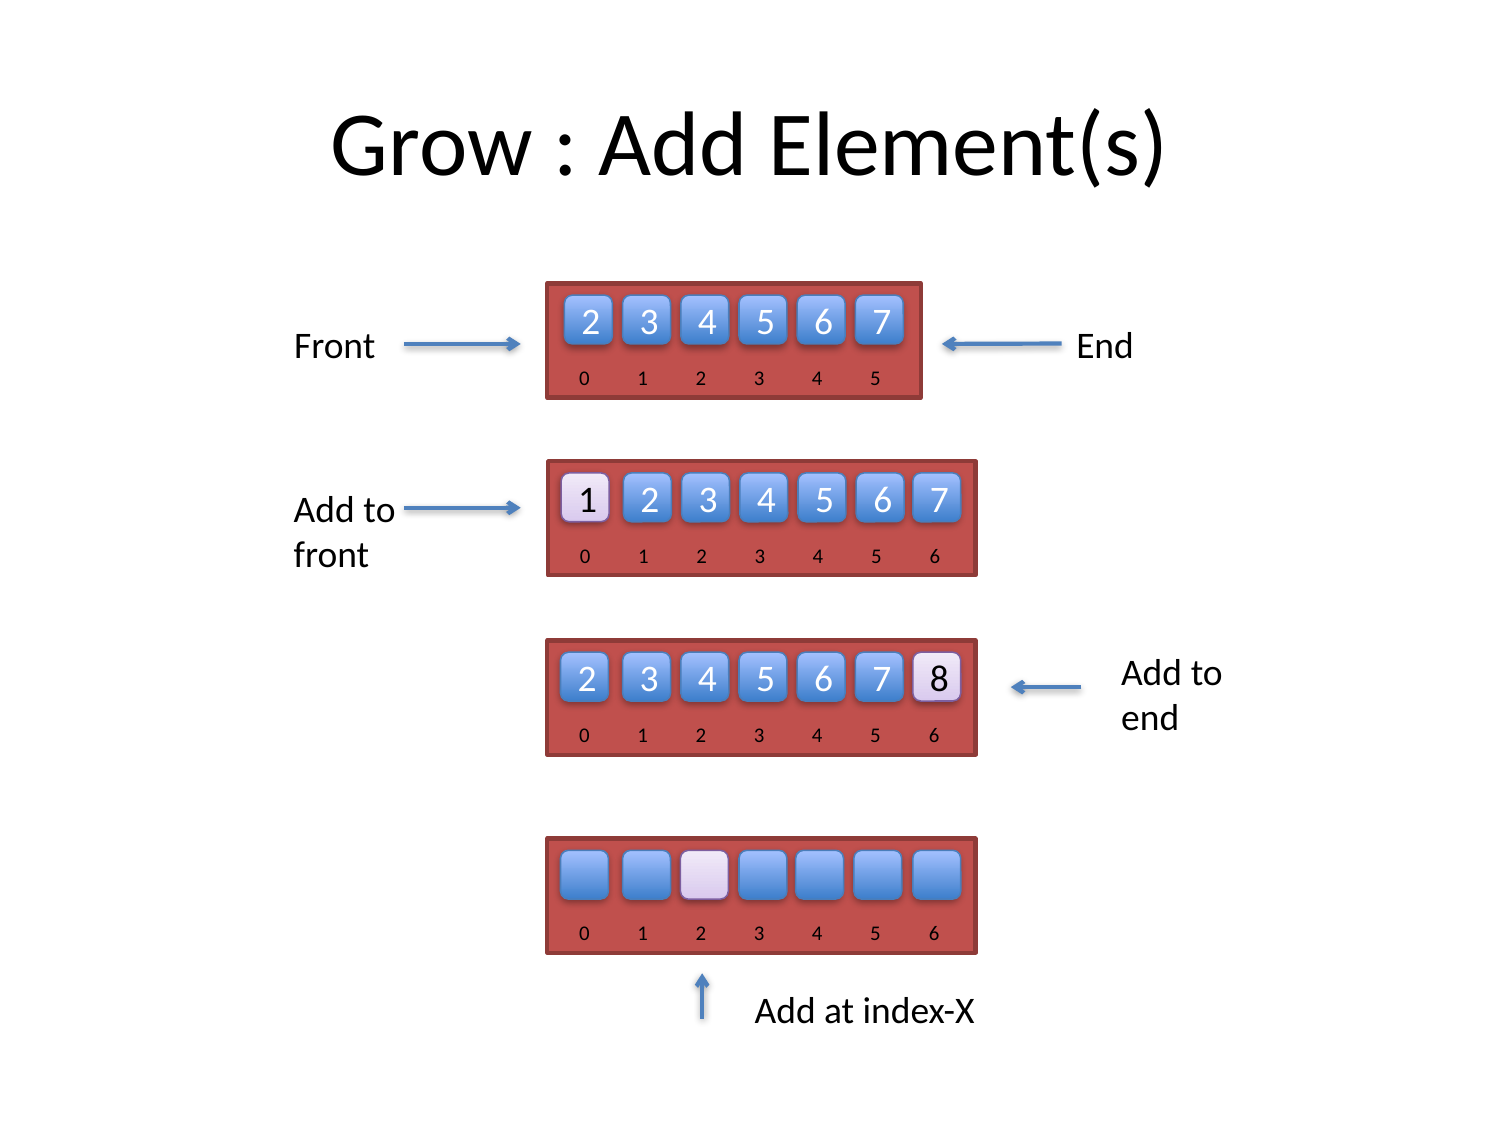

# Grow : Add Element(s)

2
3
4
5
6
7
Front
End
0
1
2
3
4
5

1
2
3
4
5
6
7
Add to
front
0
1
2
3
4
5
6

Add to
end
2
3
4
5
6
7
8
0
1
2
3
4
5
6

0
1
2
3
4
5
6
Add at index-X